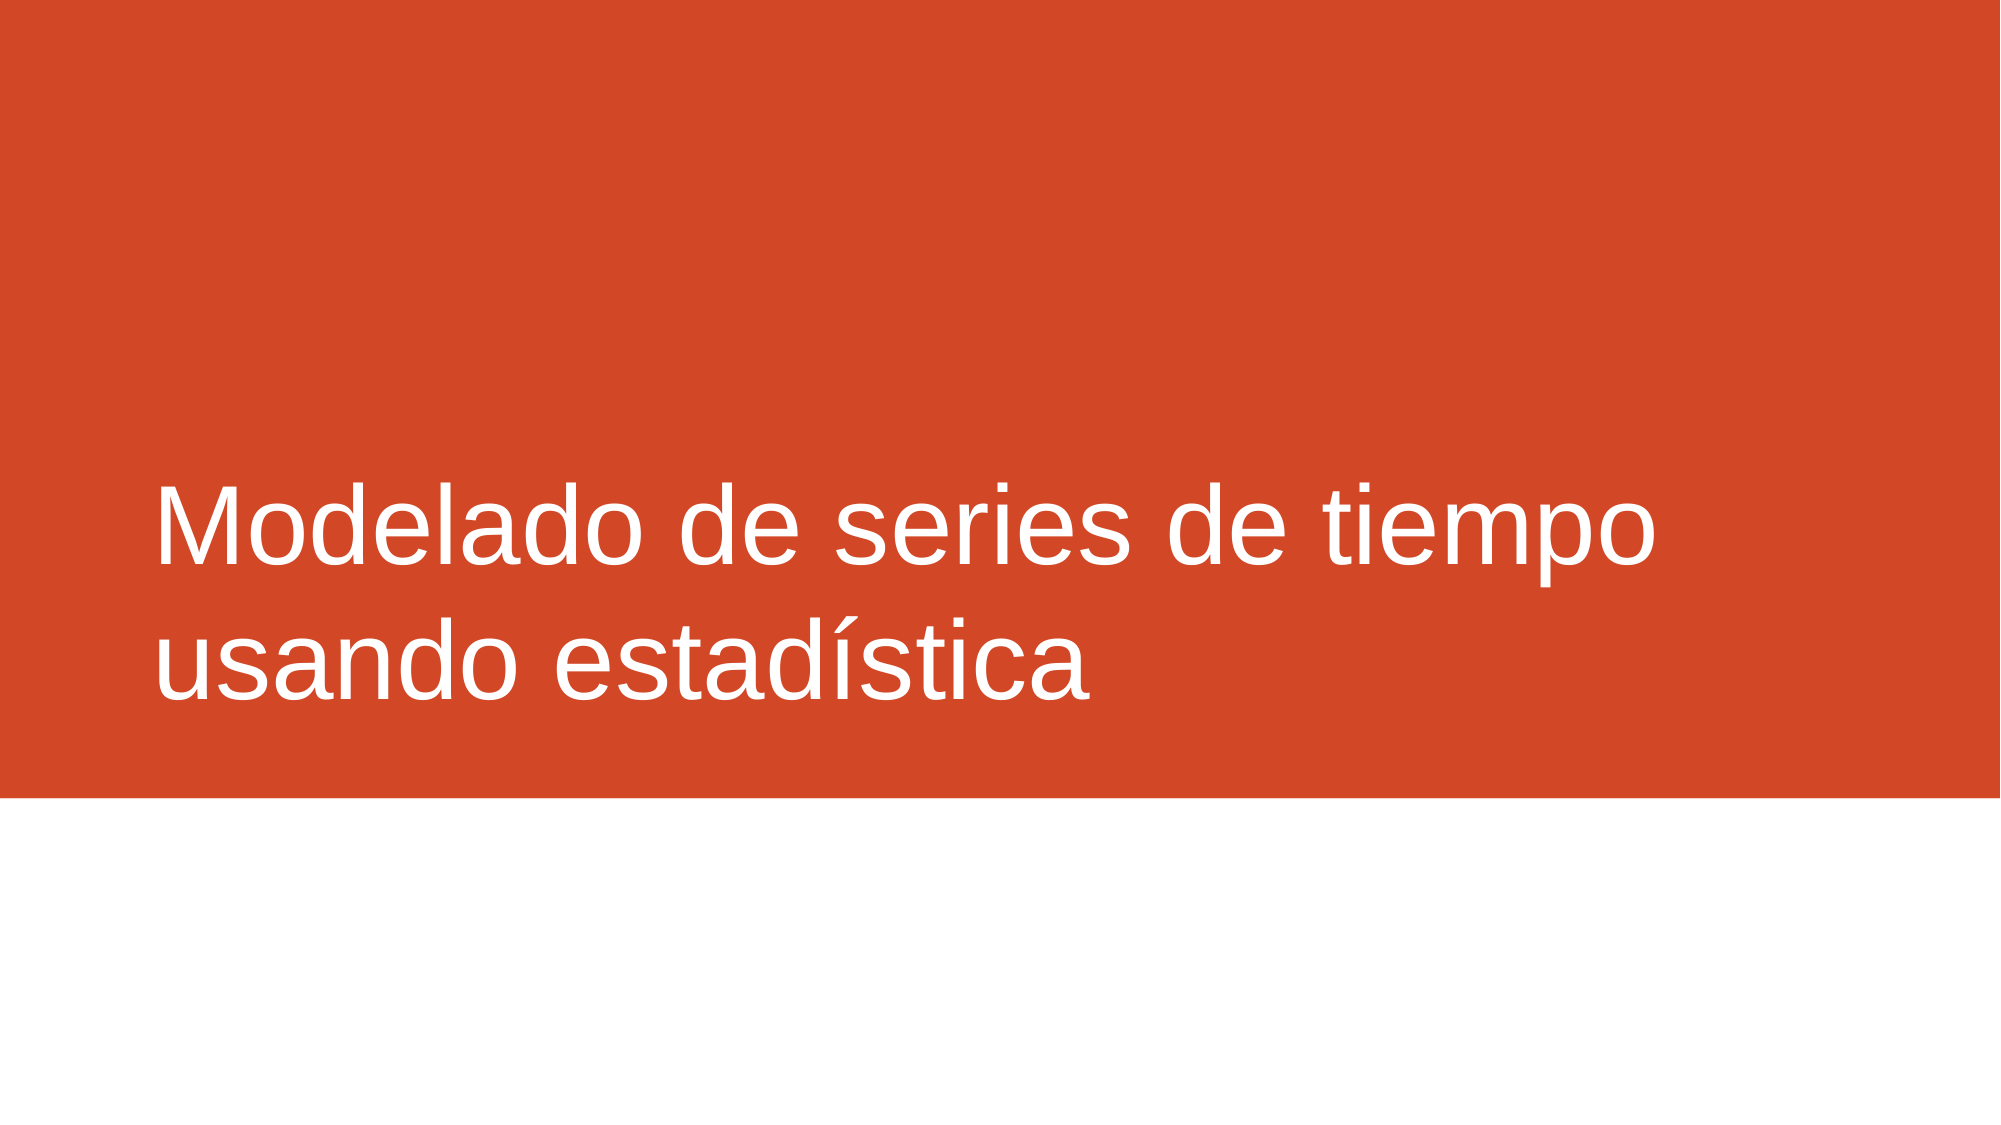

# Modelado de series de tiempo usando estadística